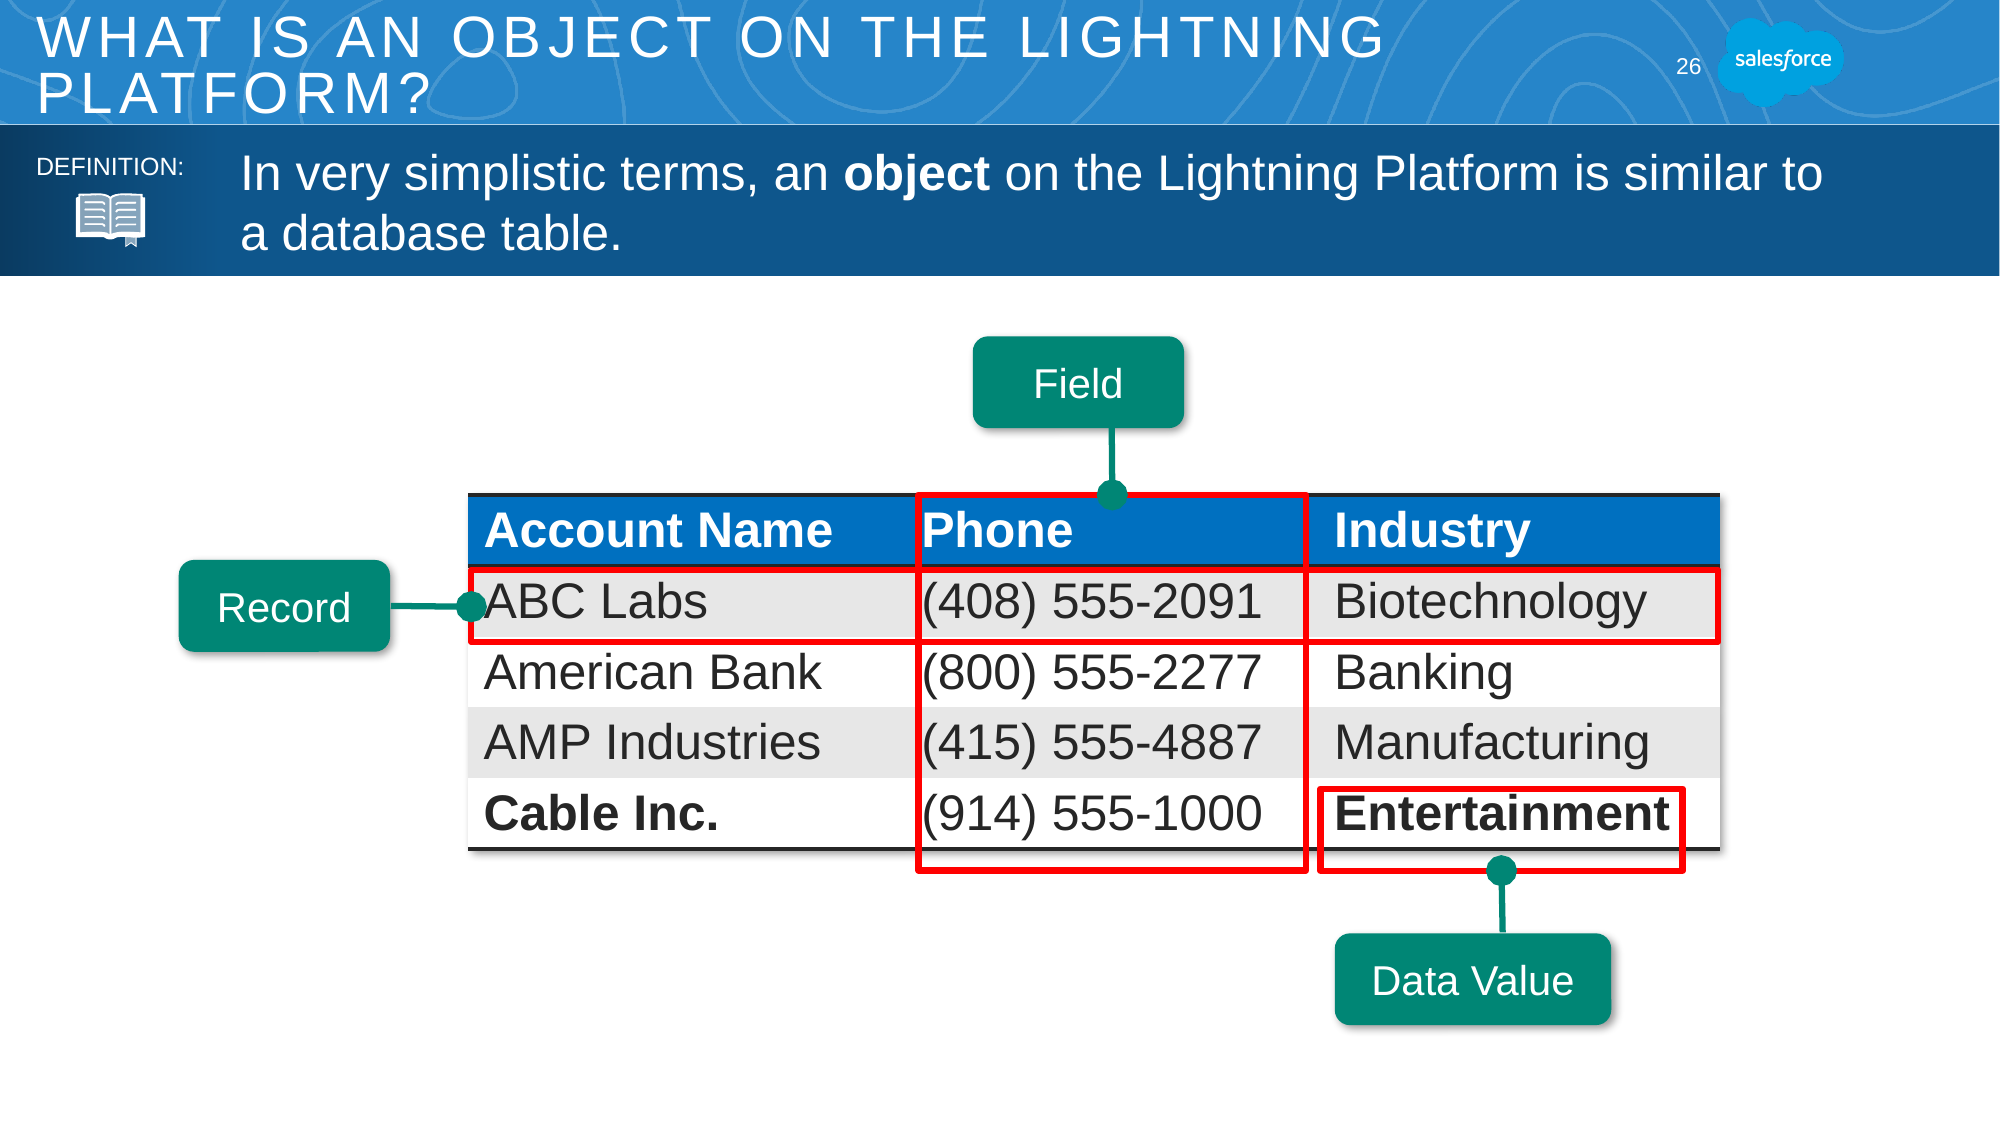

# What is an Object on the Lightning Platform?
26
In very simplistic terms, an object on the Lightning Platform is similar to
a database table.
DEFINITION:

Field

| Account Name | Phone | Industry |
| --- | --- | --- |
| ABC Labs | (408) 555-2091 | Biotechnology |
| American Bank | (800) 555-2277 | Banking |
| AMP Industries | (415) 555-4887 | Manufacturing |
| Cable Inc. | (914) 555-1000 | Entertainment |
Record

Data Value